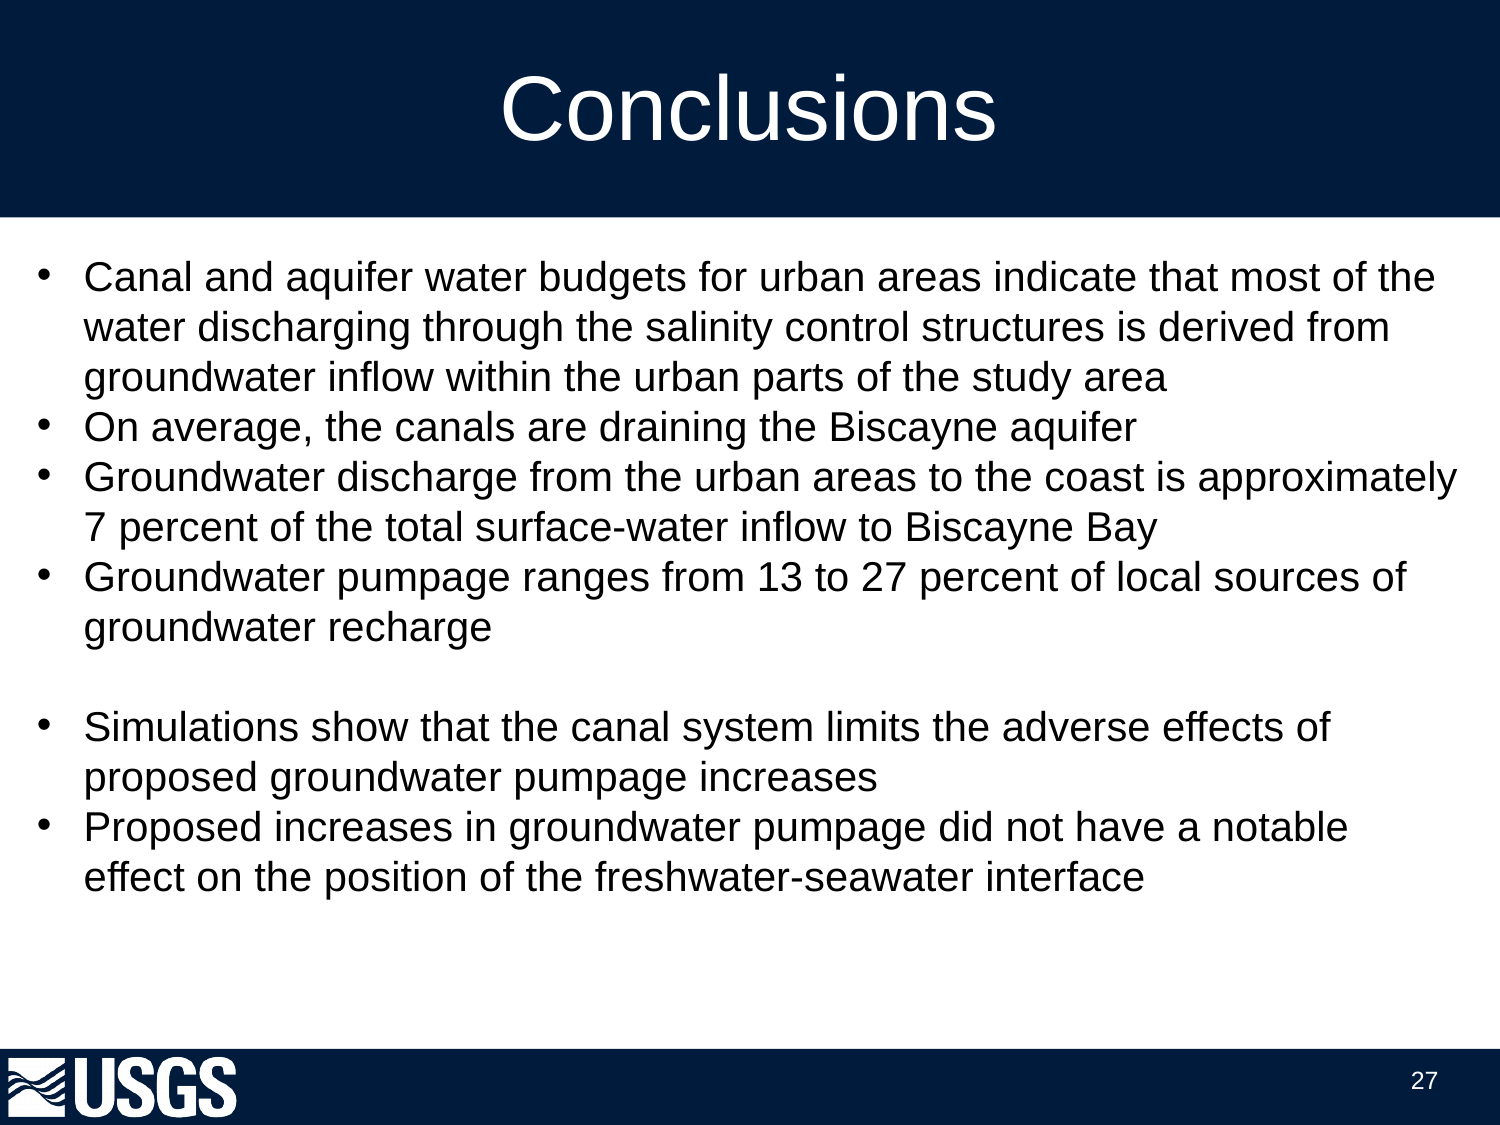

# Conclusions
Canal and aquifer water budgets for urban areas indicate that most of the water discharging through the salinity control structures is derived from groundwater inflow within the urban parts of the study area
On average, the canals are draining the Biscayne aquifer
Groundwater discharge from the urban areas to the coast is approximately 7 percent of the total surface-water inflow to Biscayne Bay
Groundwater pumpage ranges from 13 to 27 percent of local sources of groundwater recharge

Simulations show that the canal system limits the adverse effects of proposed groundwater pumpage increases
Proposed increases in groundwater pumpage did not have a notable effect on the position of the freshwater-seawater interface

27